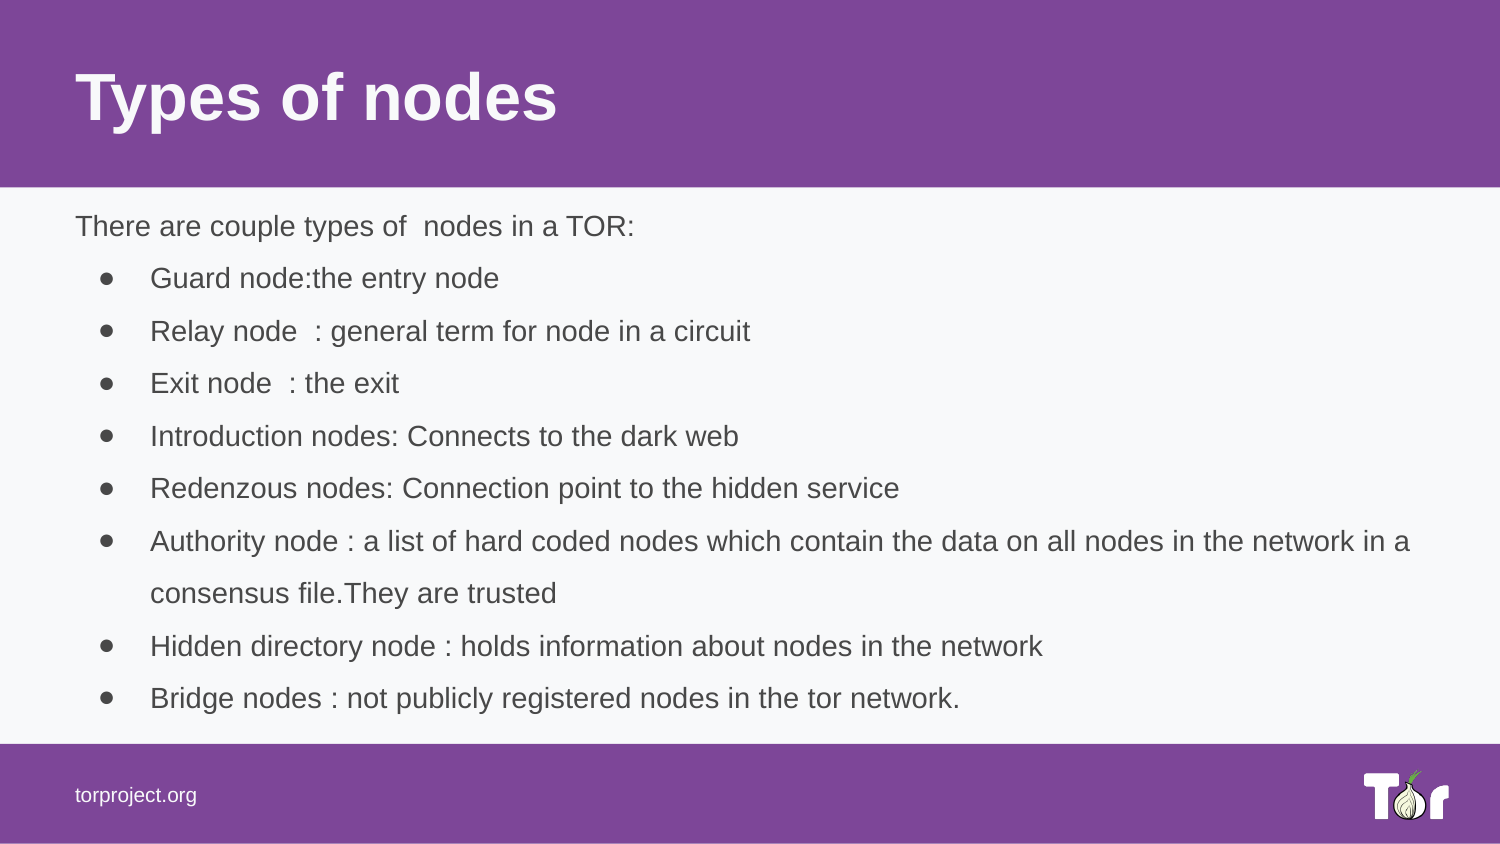

Types of nodes
There are couple types of  nodes in a TOR:
Guard node:the entry node
Relay node  : general term for node in a circuit
Exit node  : the exit
Introduction nodes: Connects to the dark web
Redenzous nodes: Connection point to the hidden service
Authority node : a list of hard coded nodes which contain the data on all nodes in the network in a consensus file.They are trusted
Hidden directory node : holds information about nodes in the network
Bridge nodes : not publicly registered nodes in the tor network.